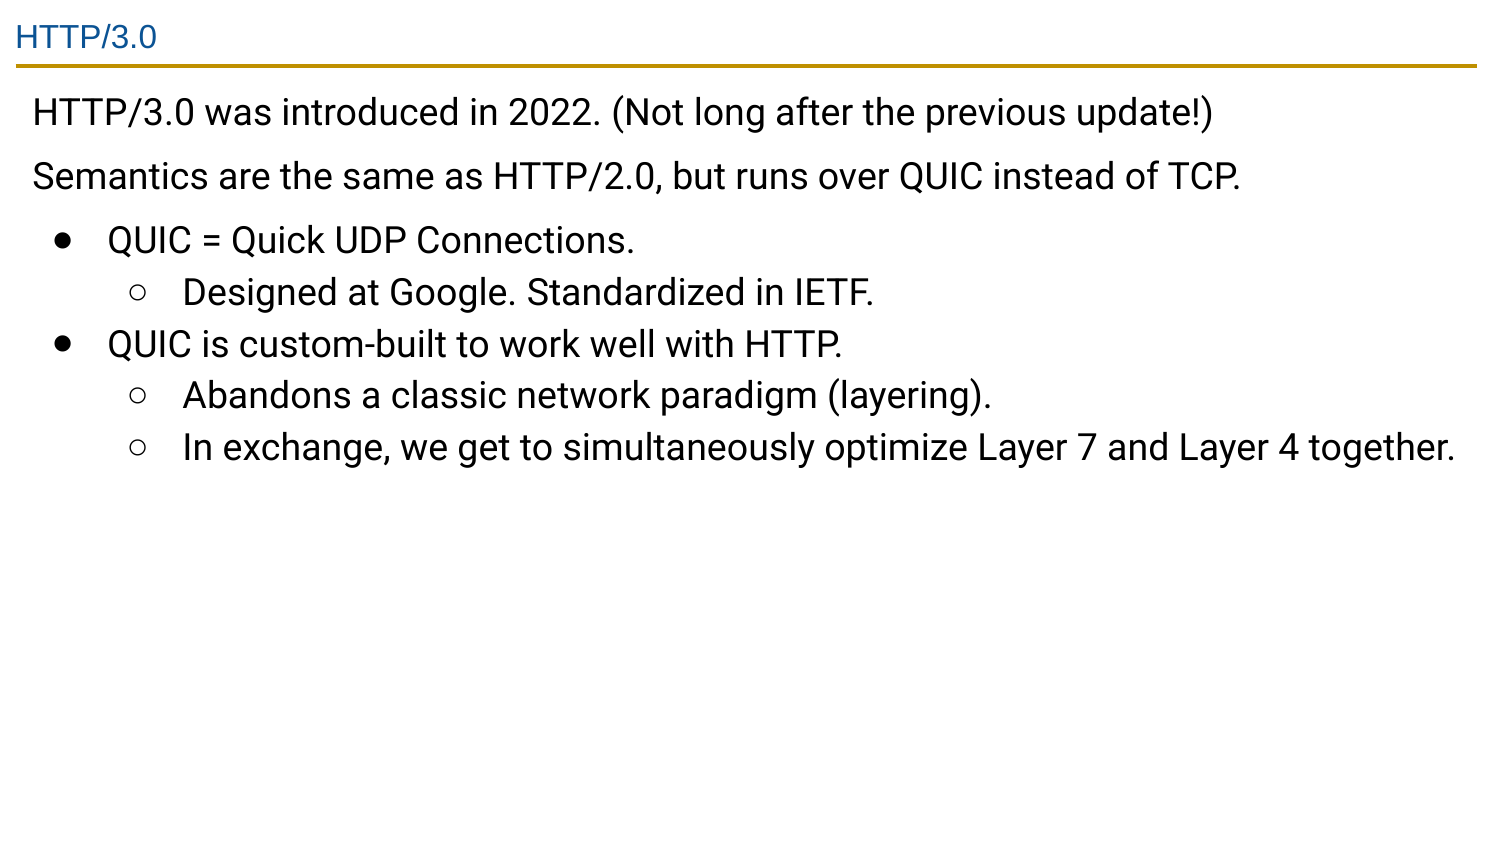

# HTTP/3.0
HTTP/3.0 was introduced in 2022. (Not long after the previous update!)
Semantics are the same as HTTP/2.0, but runs over QUIC instead of TCP.
QUIC = Quick UDP Connections.
Designed at Google. Standardized in IETF.
QUIC is custom-built to work well with HTTP.
Abandons a classic network paradigm (layering).
In exchange, we get to simultaneously optimize Layer 7 and Layer 4 together.